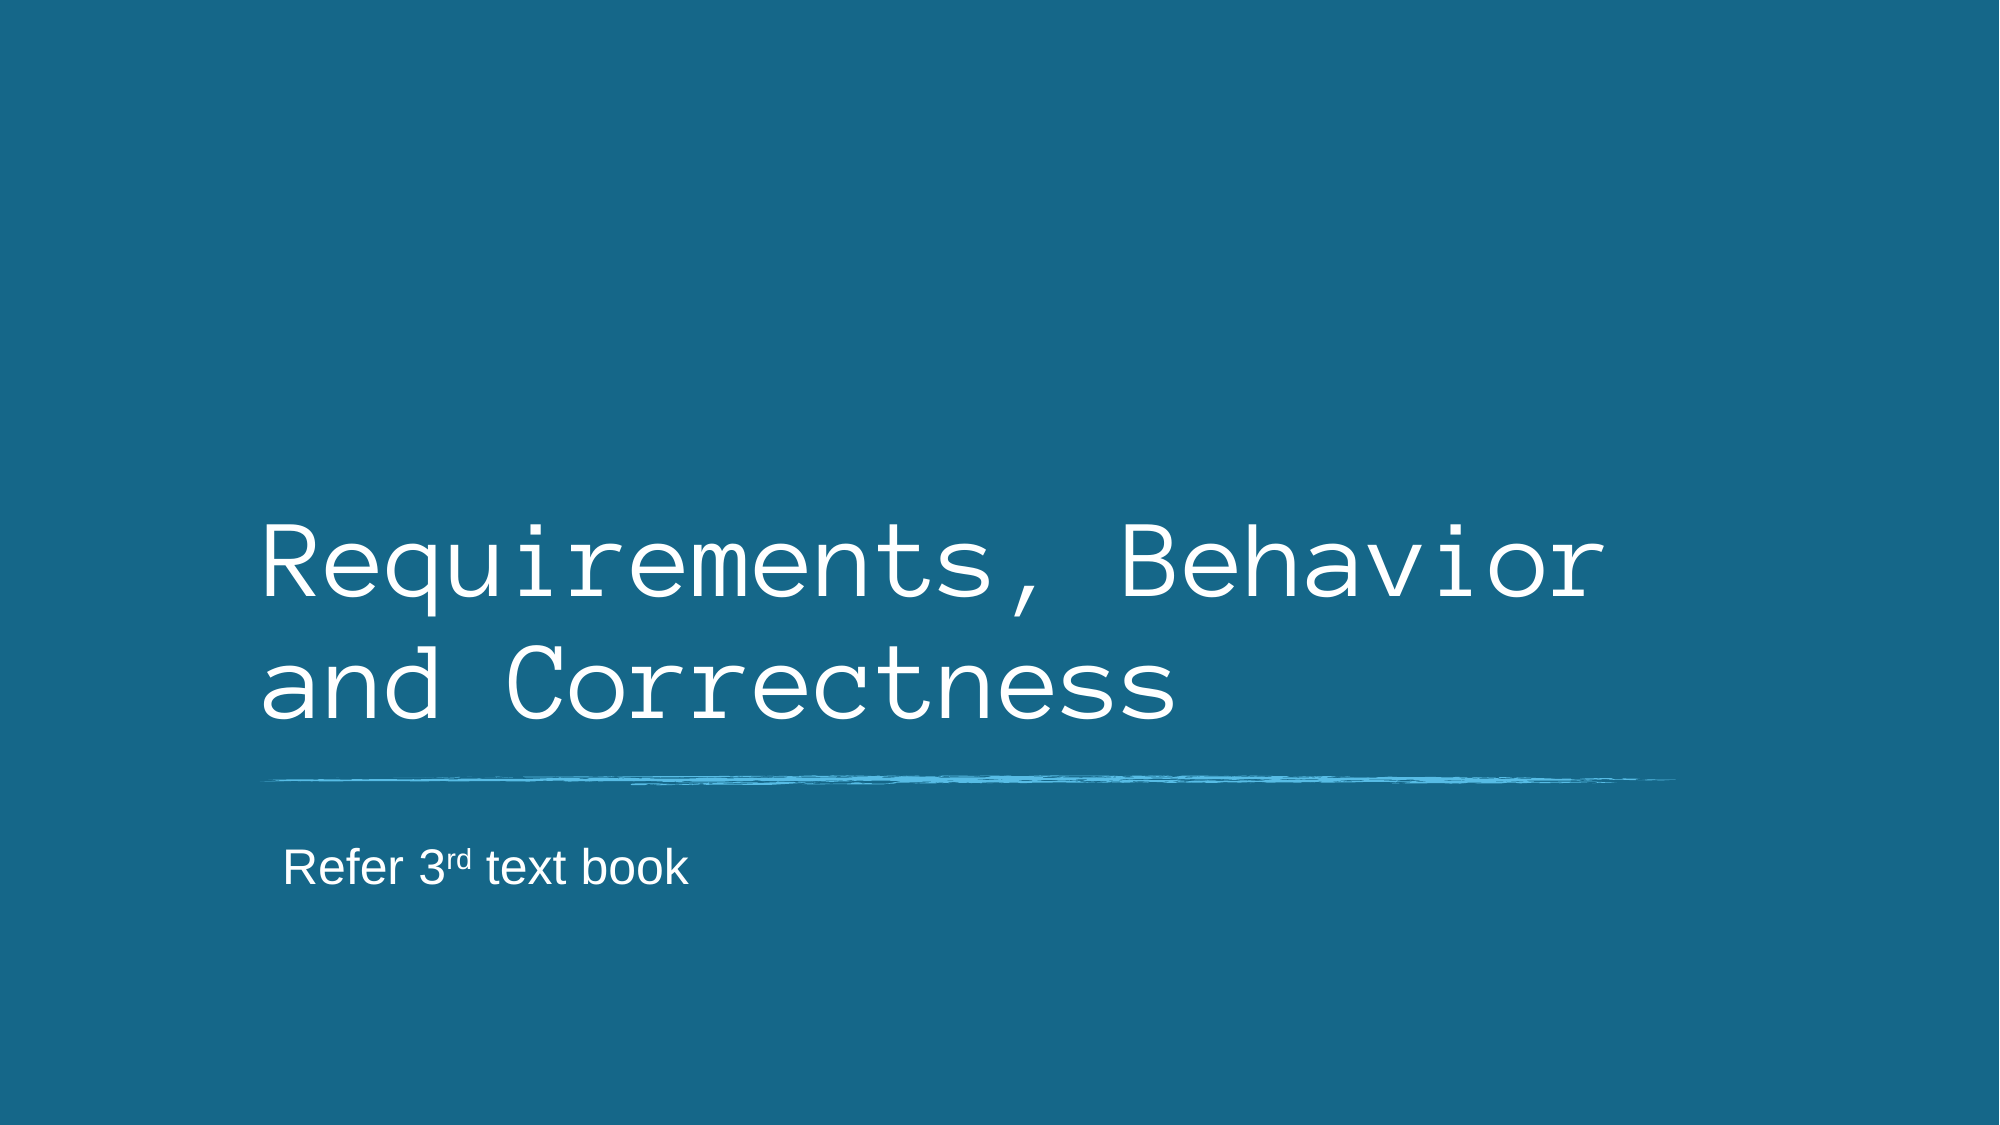

# Requirements, Behavior and Correctness
Refer 3rd text book